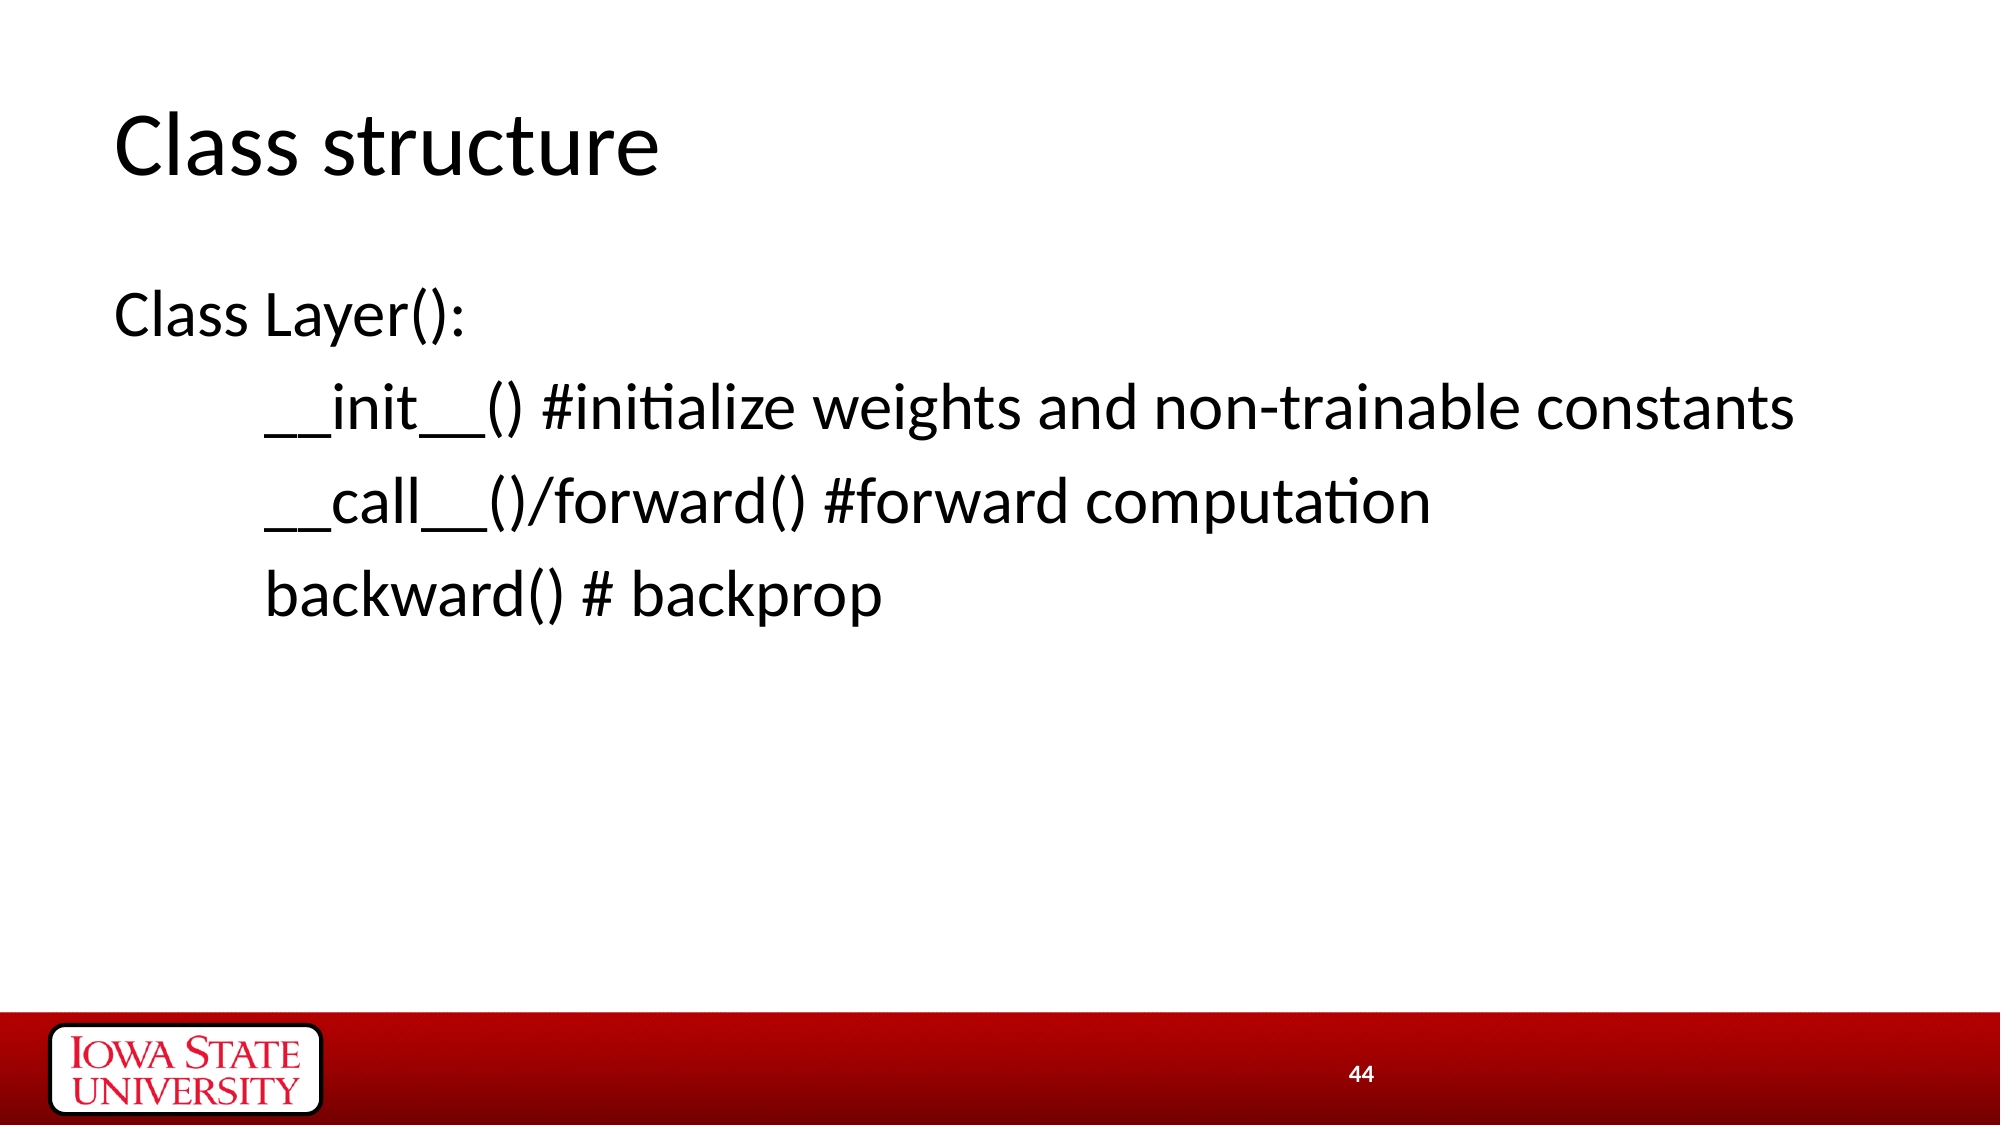

# Class structure
Class Layer():
	__init__() #initialize weights and non-trainable constants
	__call__()/forward() #forward computation
	backward() # backprop

44